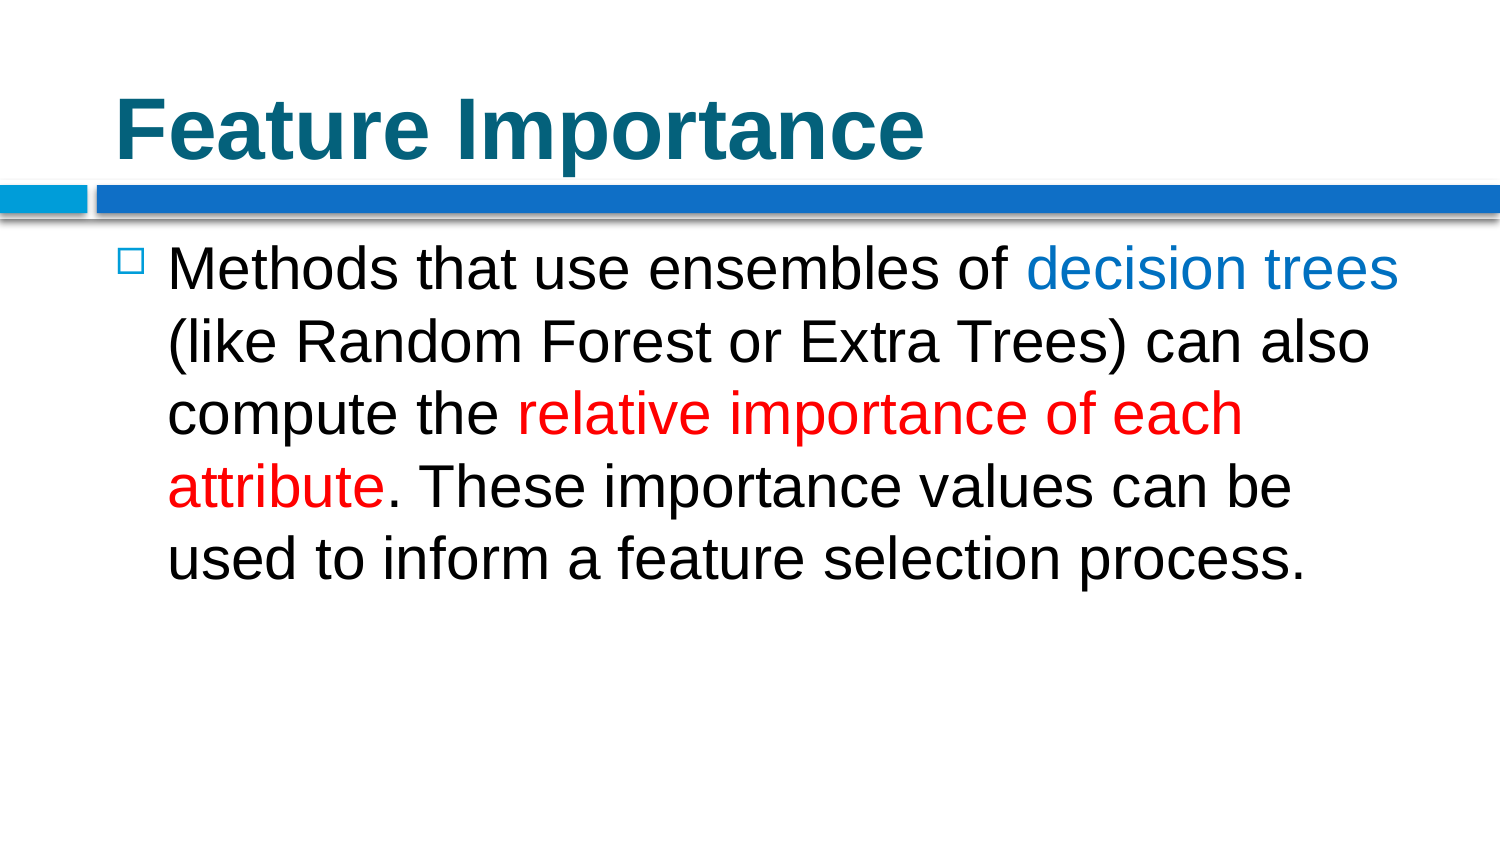

# Feature Importance
Methods that use ensembles of decision trees (like Random Forest or Extra Trees) can also compute the relative importance of each attribute. These importance values can be used to inform a feature selection process.